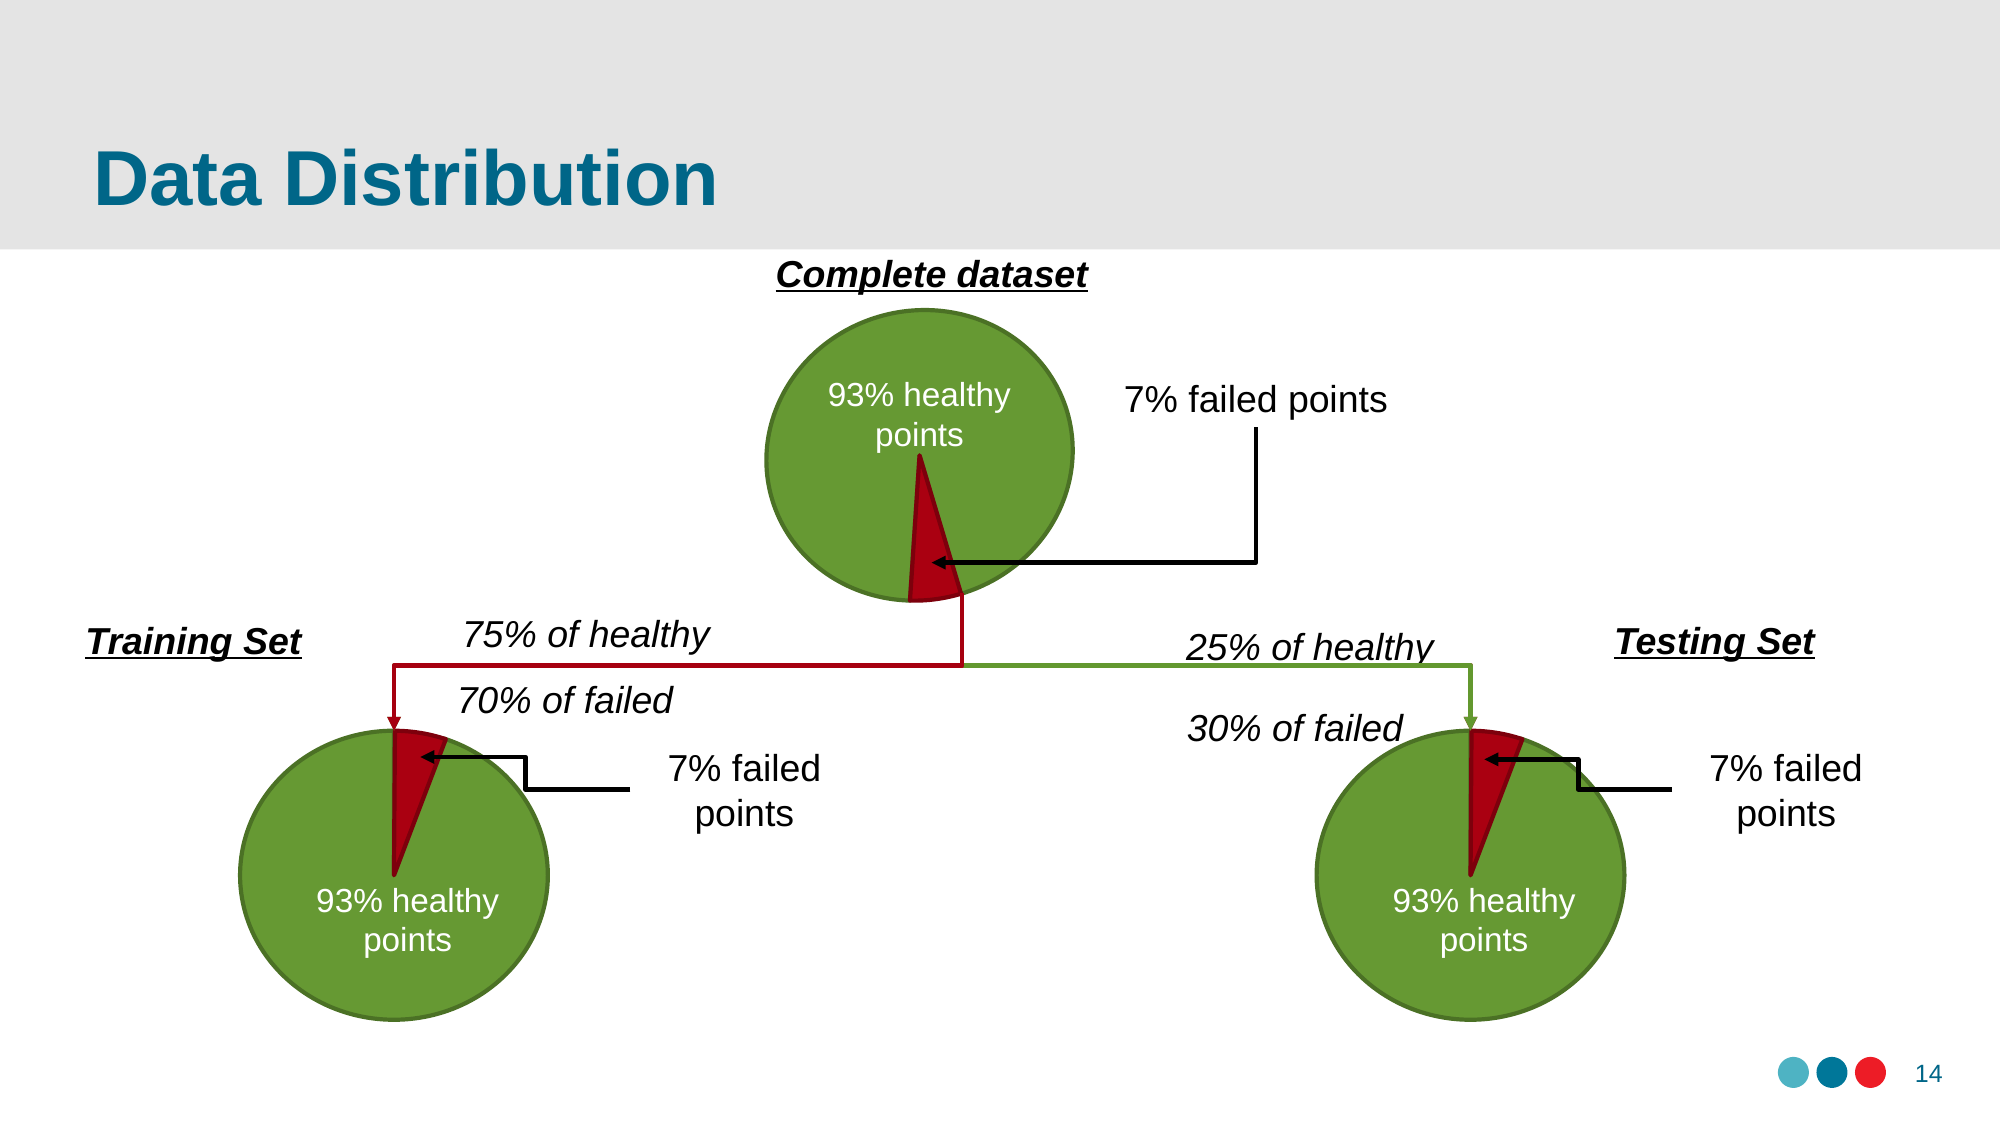

# Data Distribution
Complete dataset

93% healthy points
7% failed points
75% of healthy
Training Set
Testing Set
25% of healthy
70% of failed
30% of failed

7% failed points
93% healthy points

7% failed points
93% healthy points
14